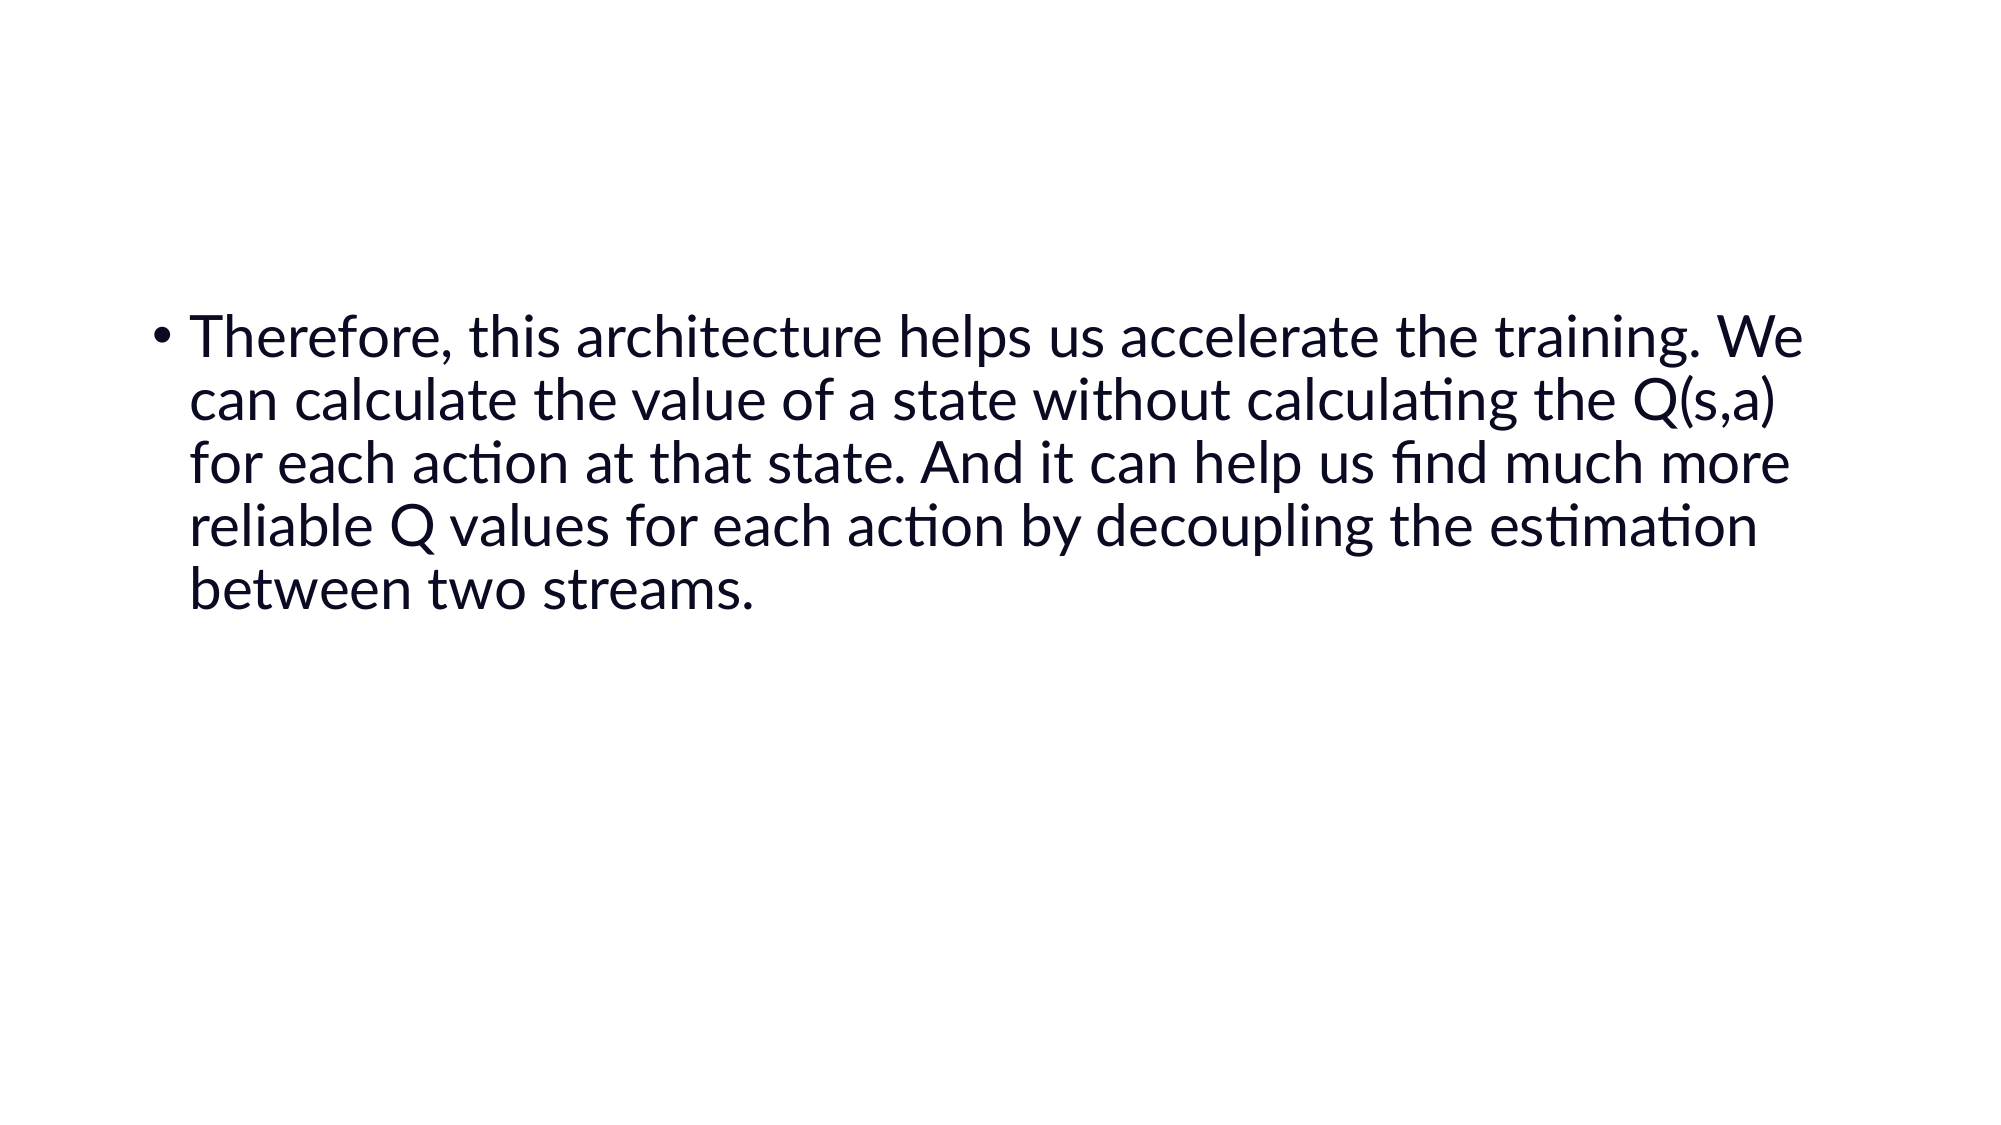

Therefore, this architecture helps us accelerate the training. We can calculate the value of a state without calculating the Q(s,a) for each action at that state. And it can help us find much more reliable Q values for each action by decoupling the estimation between two streams.